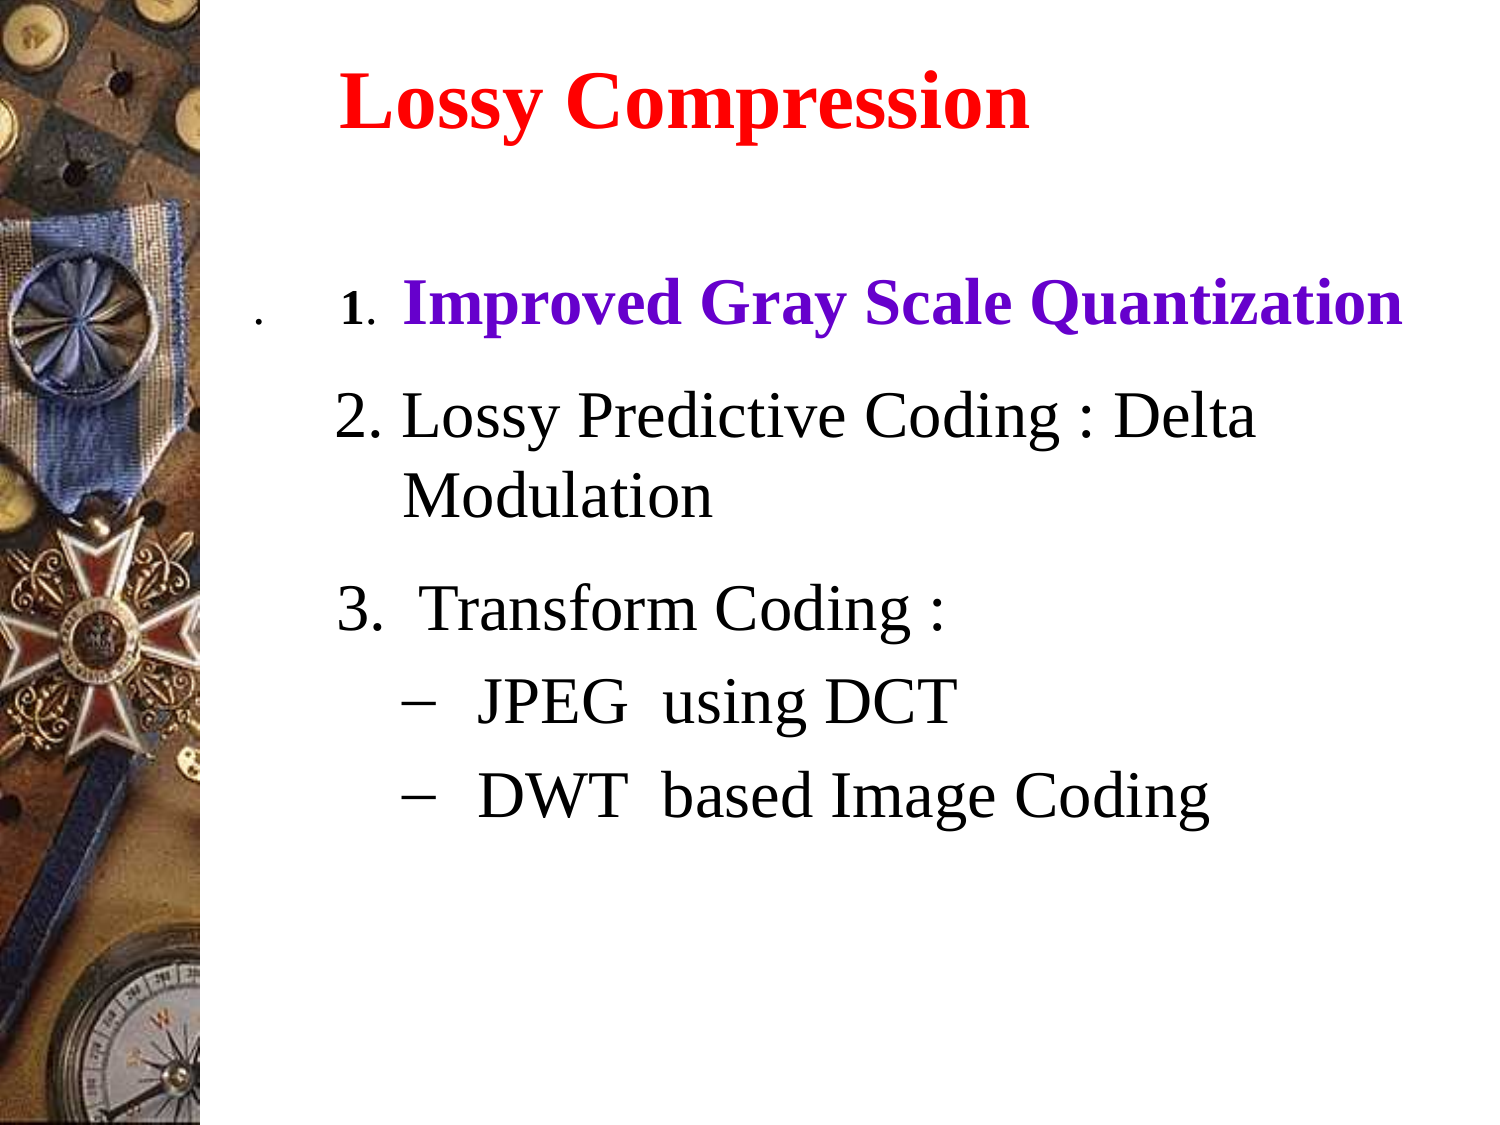

Lossy Compression
.      1.  Improved Gray Scale Quantization
 2. Lossy Predictive Coding : Delta  Modulation
     3.  Transform Coding :
JPEG  using DCT
DWT  based Image Coding